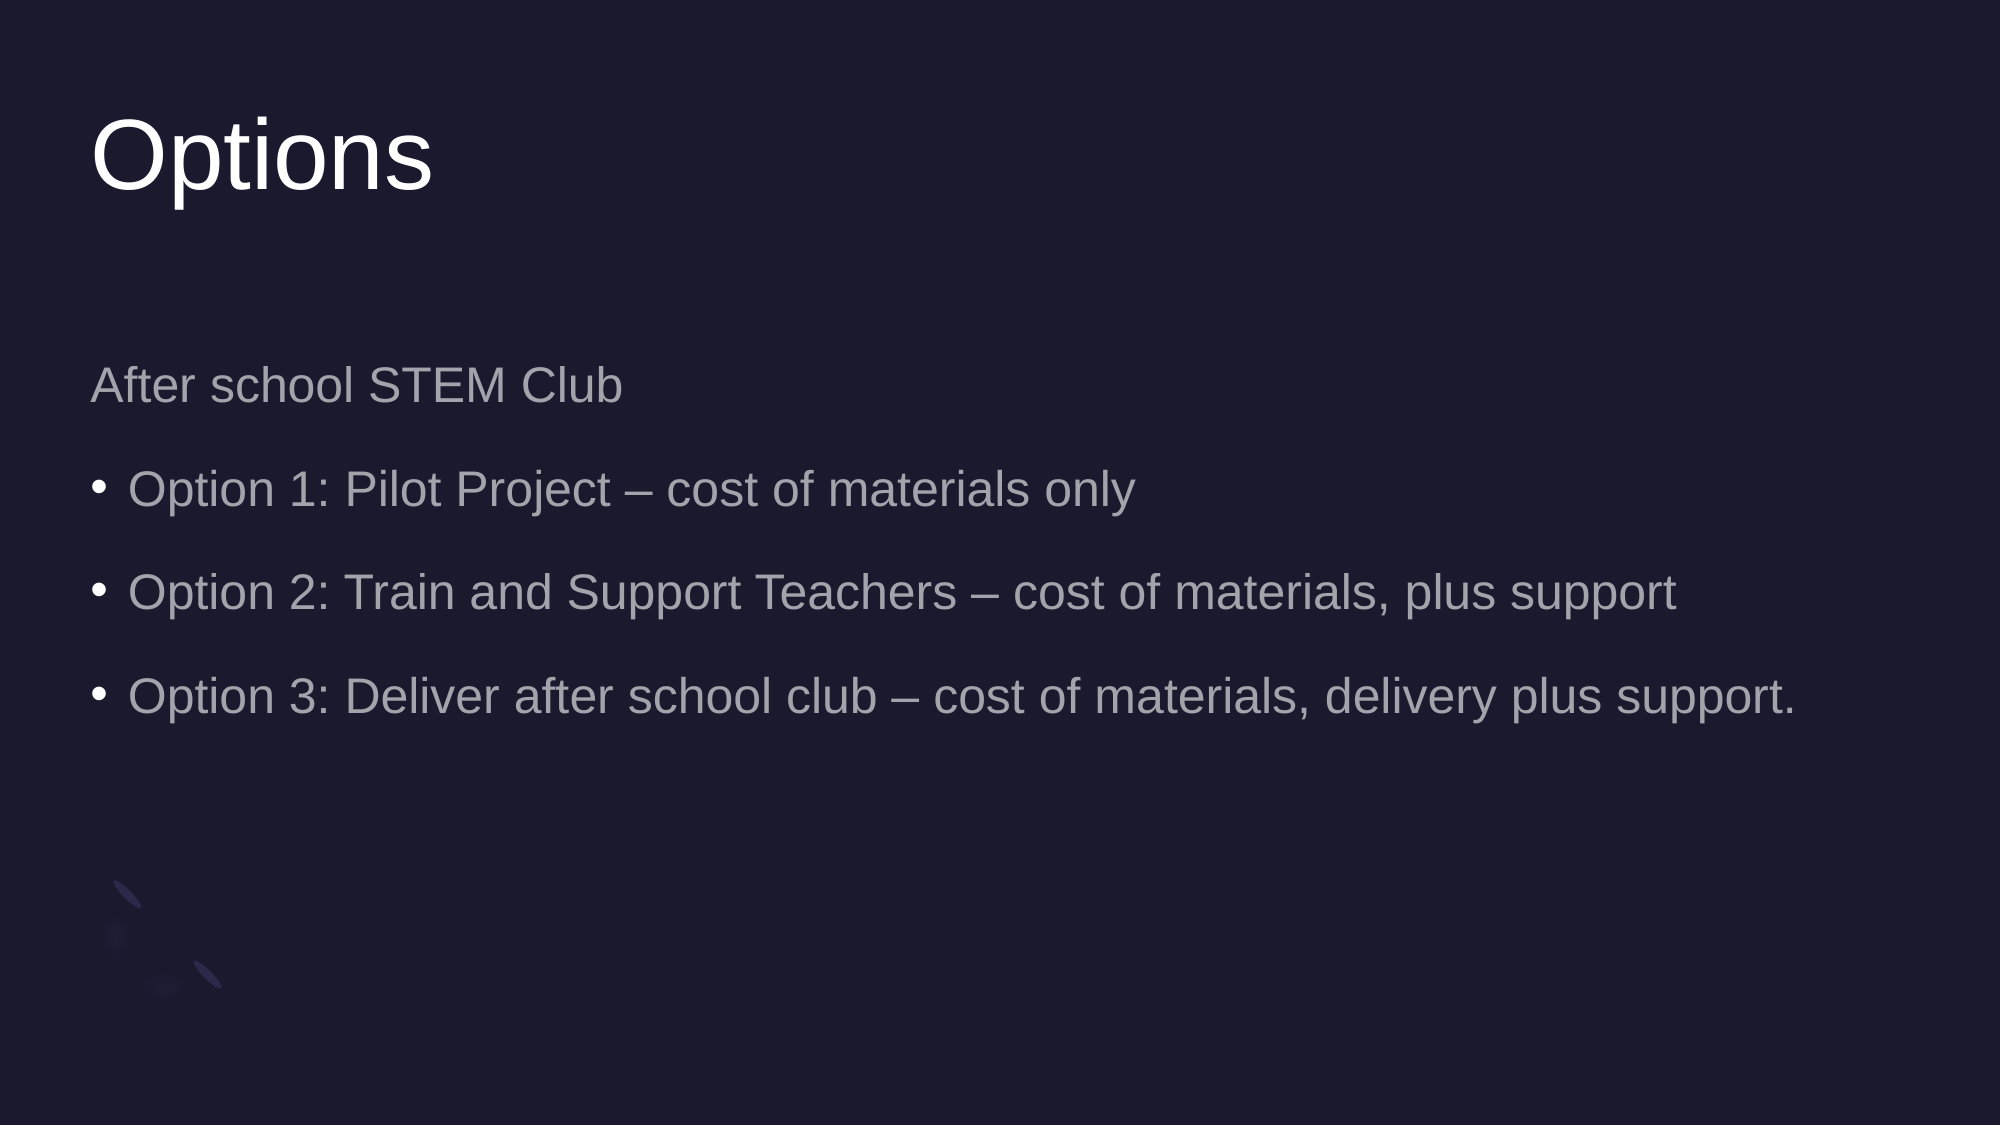

# Options
After school STEM Club
Option 1: Pilot Project – cost of materials only
Option 2: Train and Support Teachers – cost of materials, plus support
Option 3: Deliver after school club – cost of materials, delivery plus support.